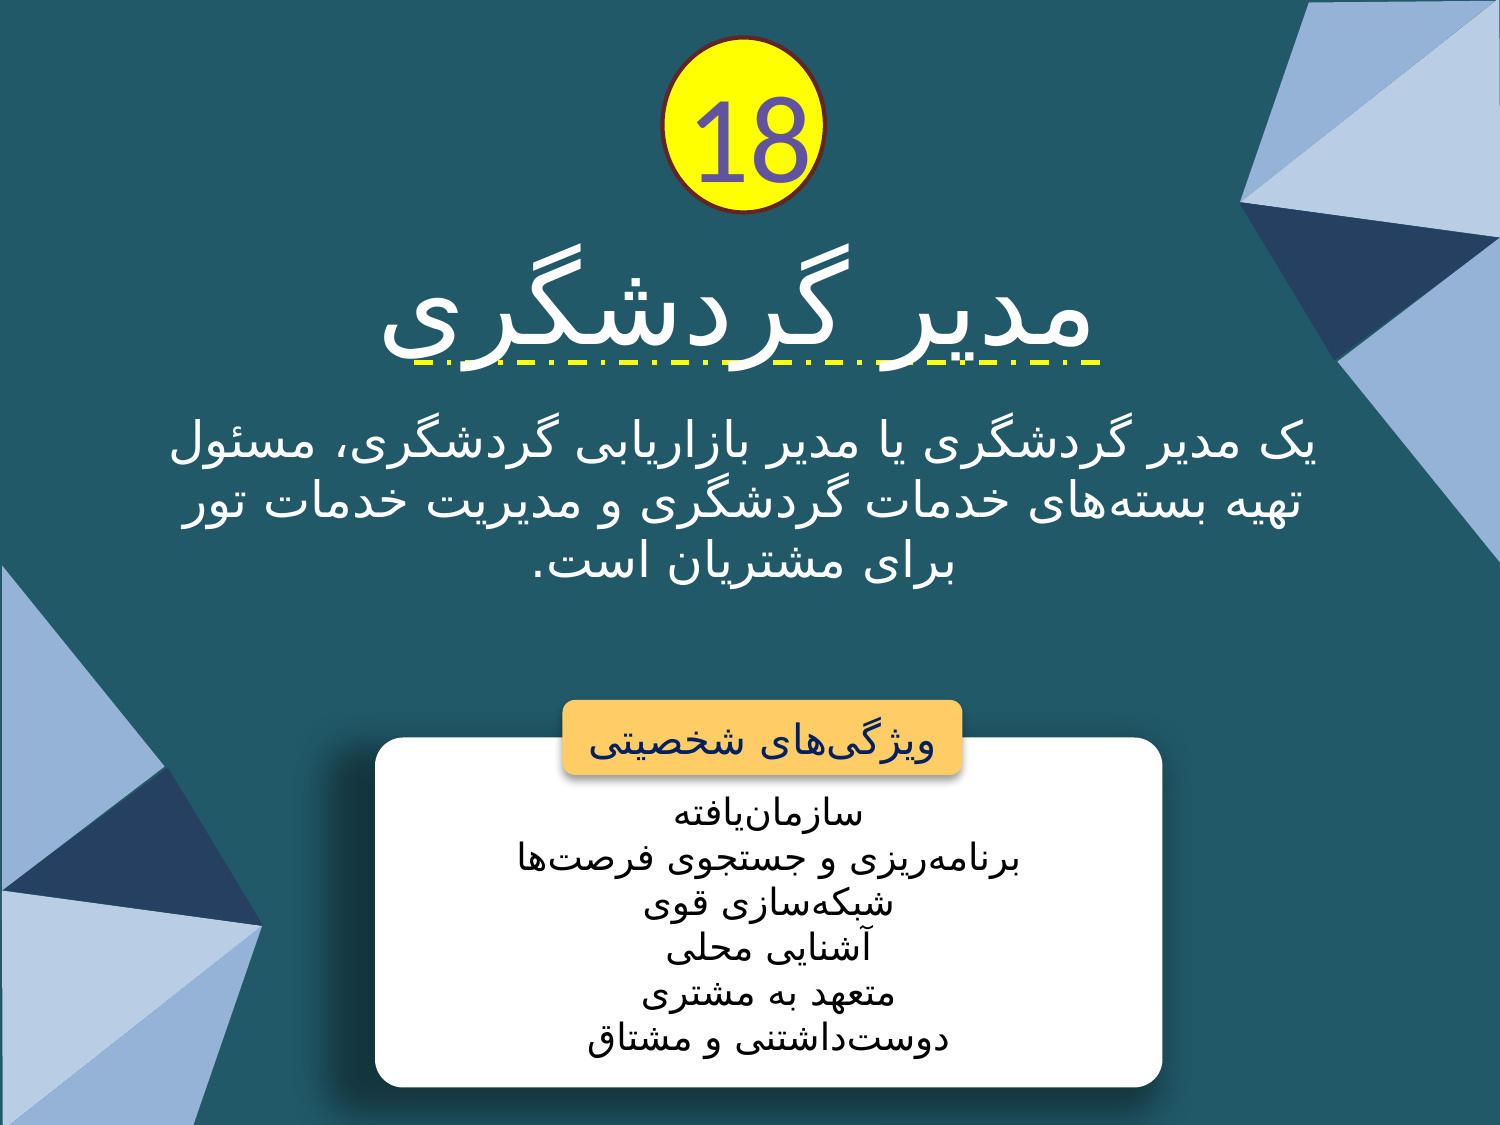

18
مدیر گردشگری
یک مدیر گردشگری یا مدیر بازاریابی گردشگری، مسئول تهیه بسته‌های خدمات گردشگری و مدیریت خدمات تور برای مشتریان است.

ویژگی‌های شخصیتی

سازمان‌یافته
برنامه‌ریزی و جستجوی فرصت‌ها
شبکه‌سازی قوی
آشنایی محلی
متعهد به مشتری
دوست‌داشتنی و مشتاق